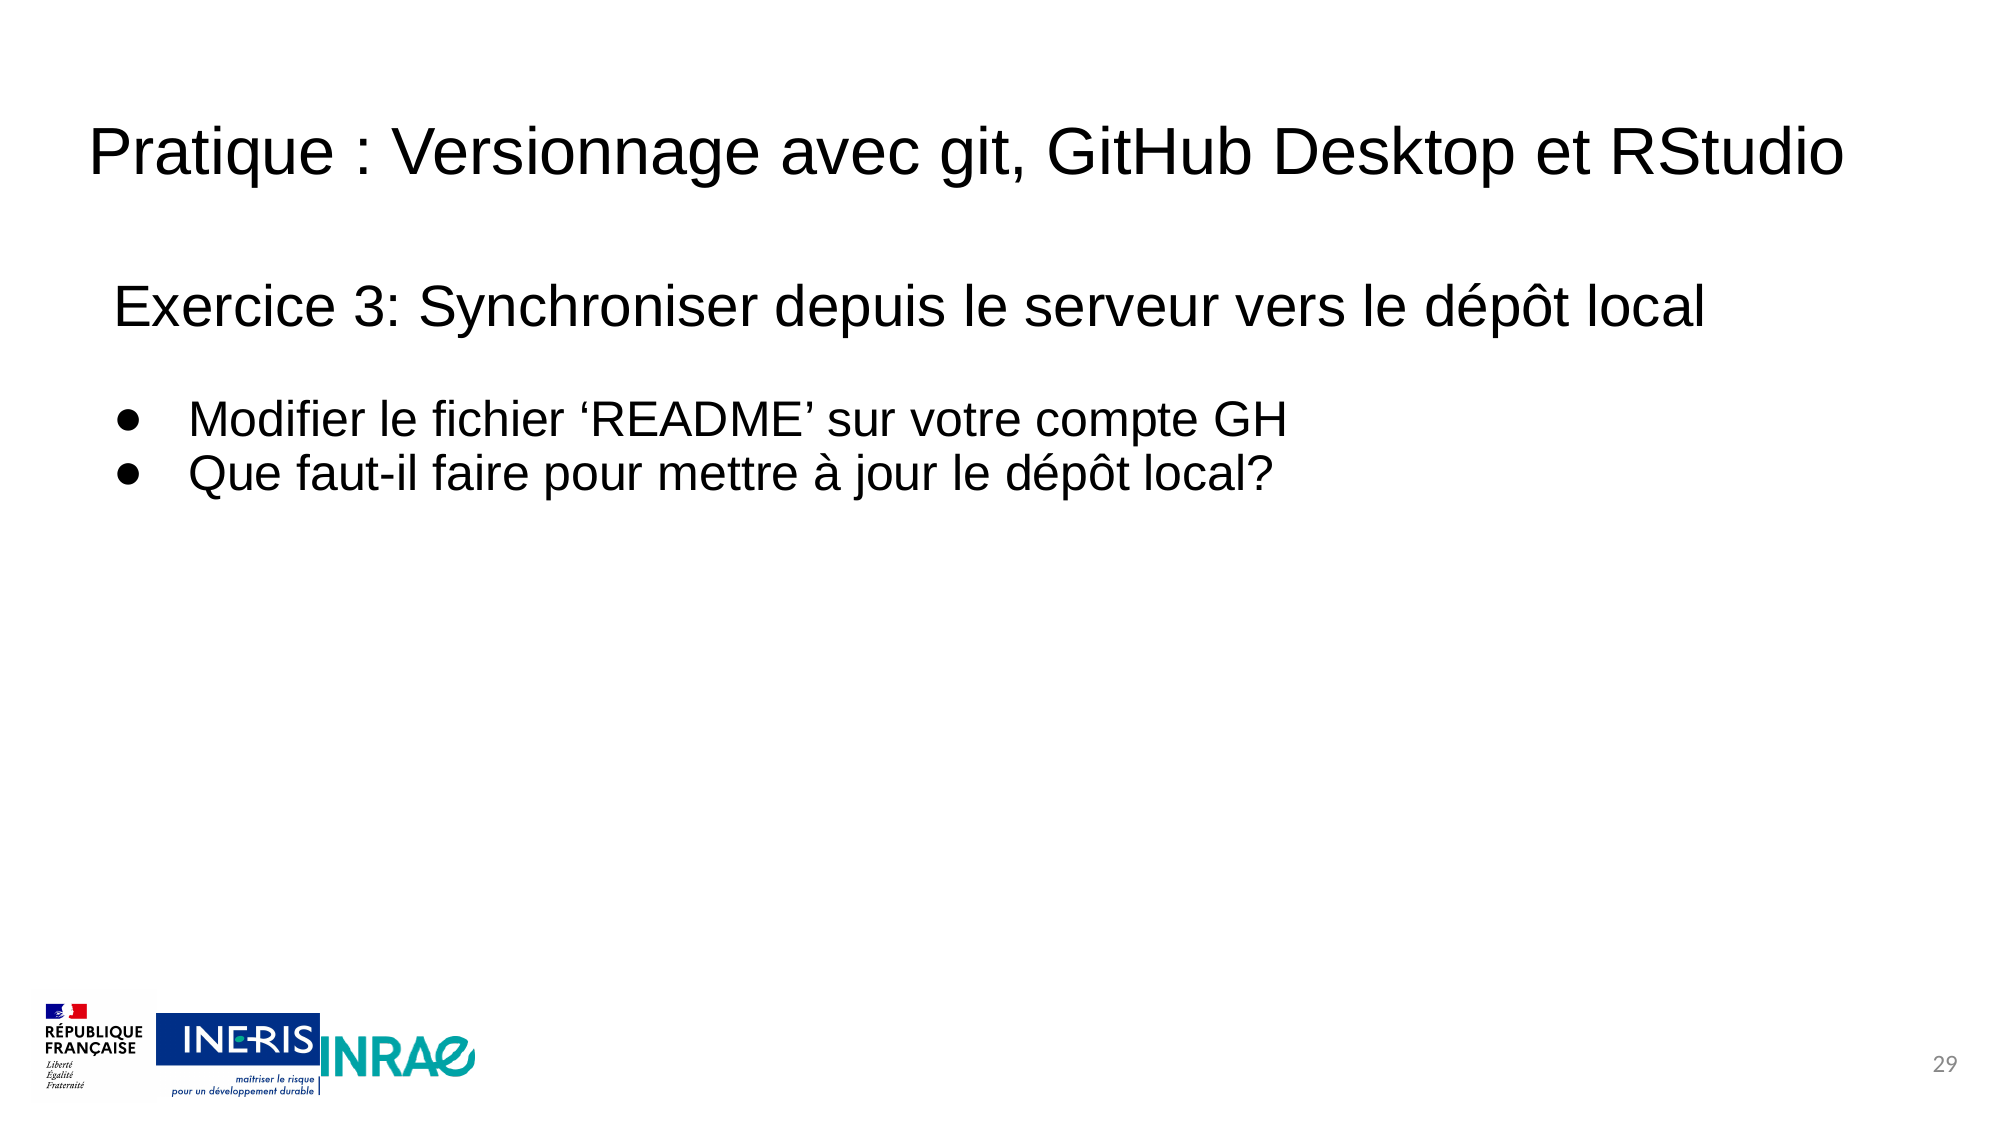

1
# Pratique : Versionnage avec git, GitHub Desktop et RStudio
Exercice 3: Synchroniser depuis le serveur vers le dépôt local

Modifier le fichier ‘README’ sur votre compte GH
Que faut-il faire pour mettre à jour le dépôt local?

2
3
4
29